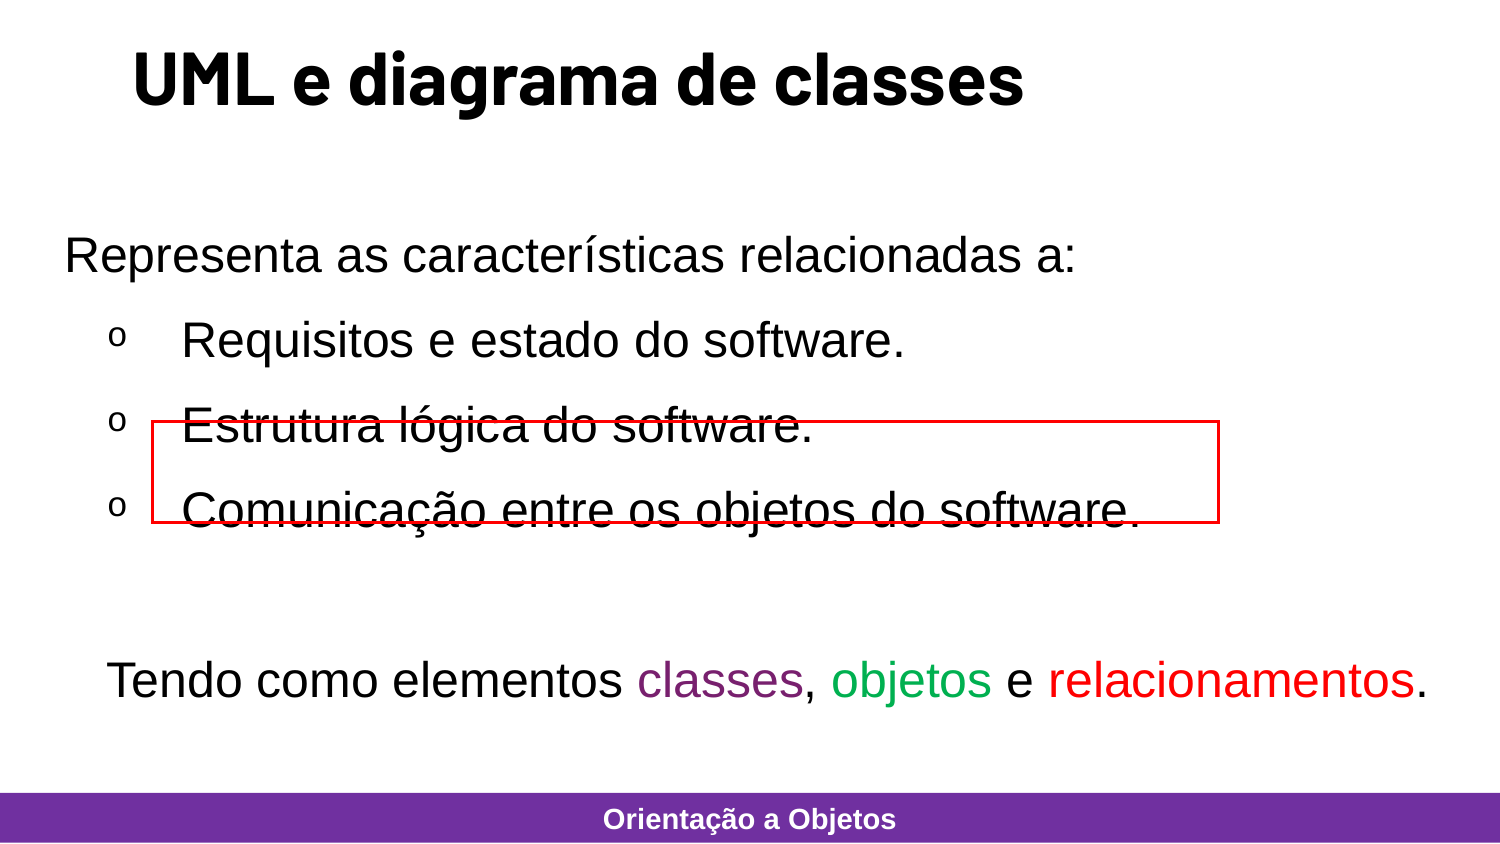

# UML e diagrama de classes
Representa as características relacionadas a:
Requisitos e estado do software.
Estrutura lógica do software.
Comunicação entre os objetos do software.

Tendo como elementos classes, objetos e relacionamentos.